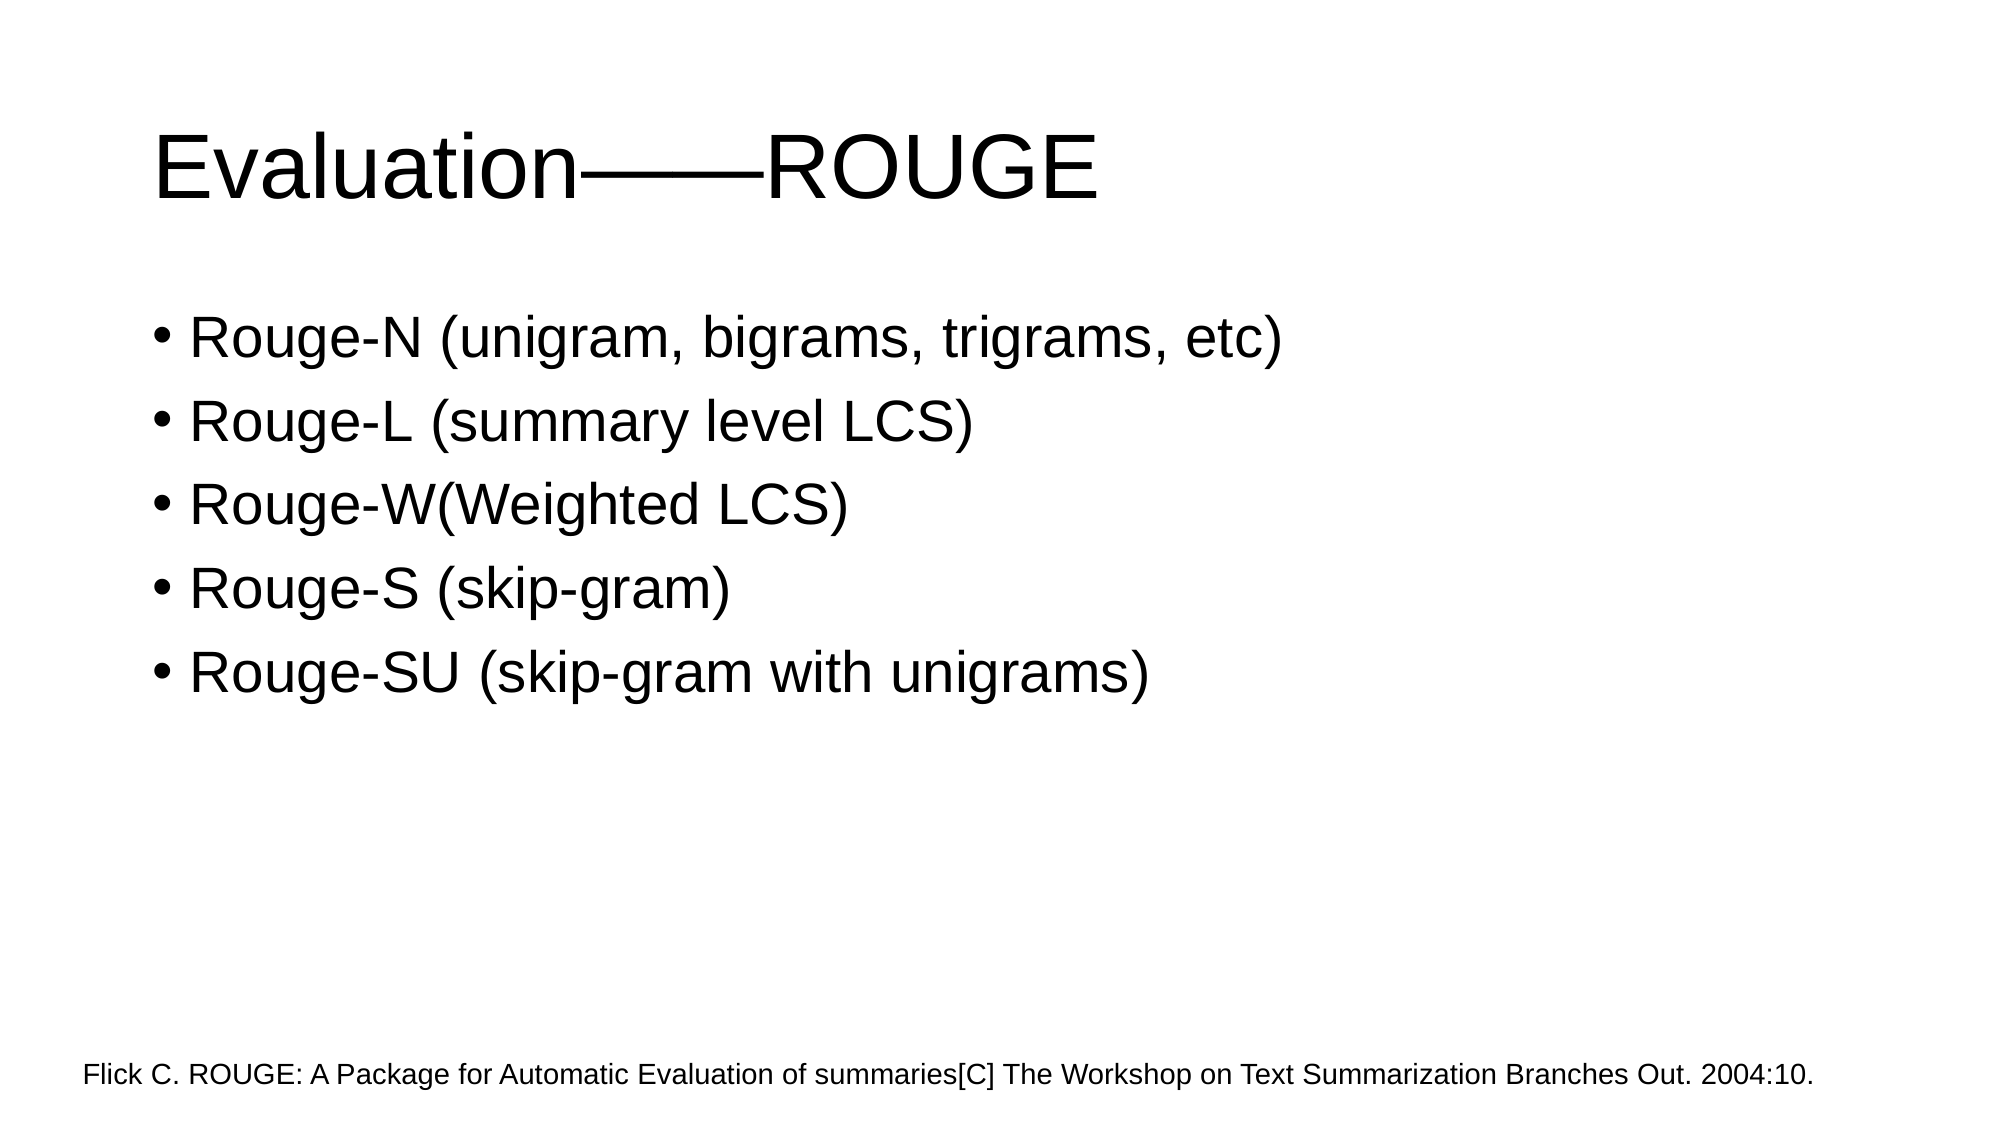

# Evaluation——ROUGE
Rouge-N (unigram, bigrams, trigrams, etc)
Rouge-L (summary level LCS)
Rouge-W(Weighted LCS)
Rouge-S (skip-gram)
Rouge-SU (skip-gram with unigrams)
Flick C. ROUGE: A Package for Automatic Evaluation of summaries[C] The Workshop on Text Summarization Branches Out. 2004:10.